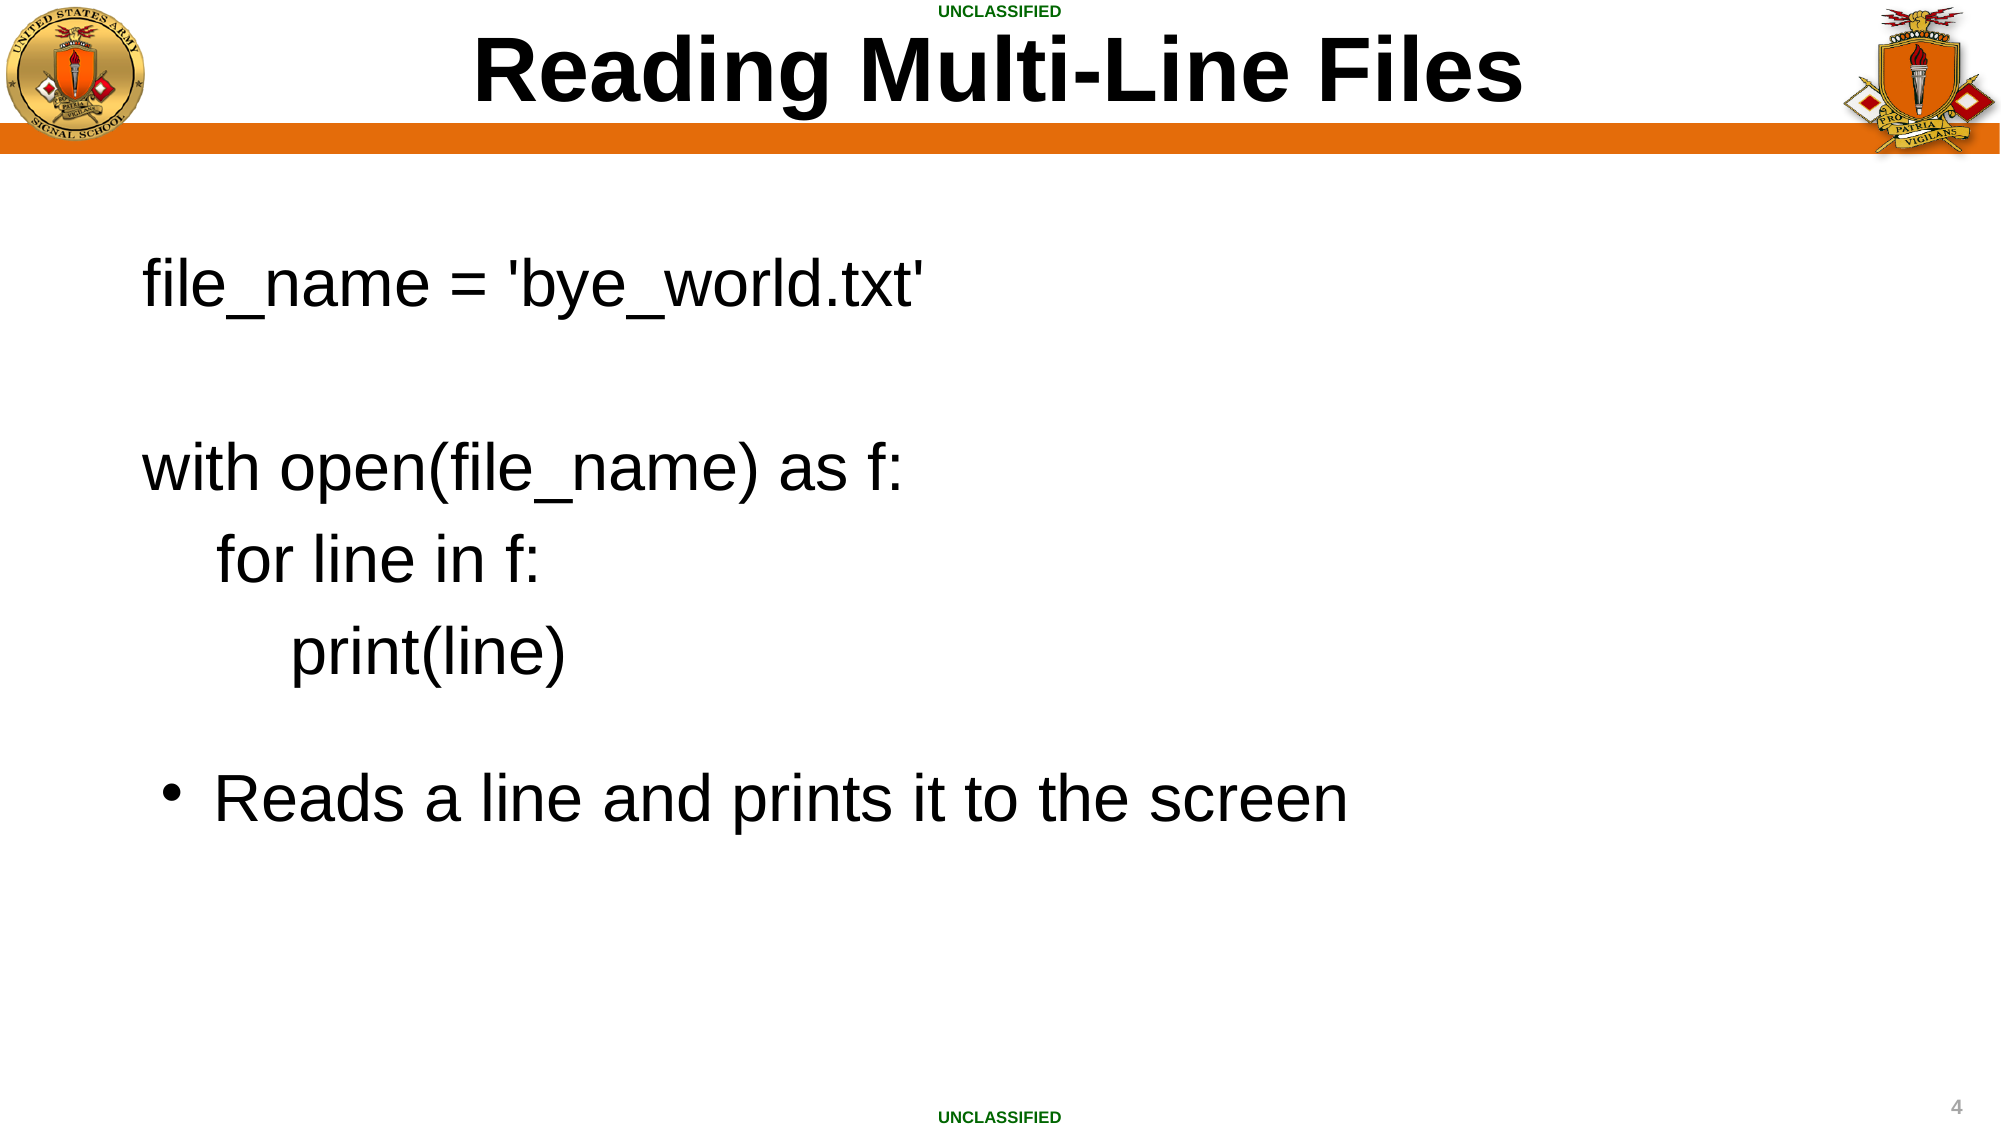

Reading Multi-Line Files
file_name = 'bye_world.txt'

with open(file_name) as f:
    for line in f:
        print(line)

Reads a line and prints it to the screen